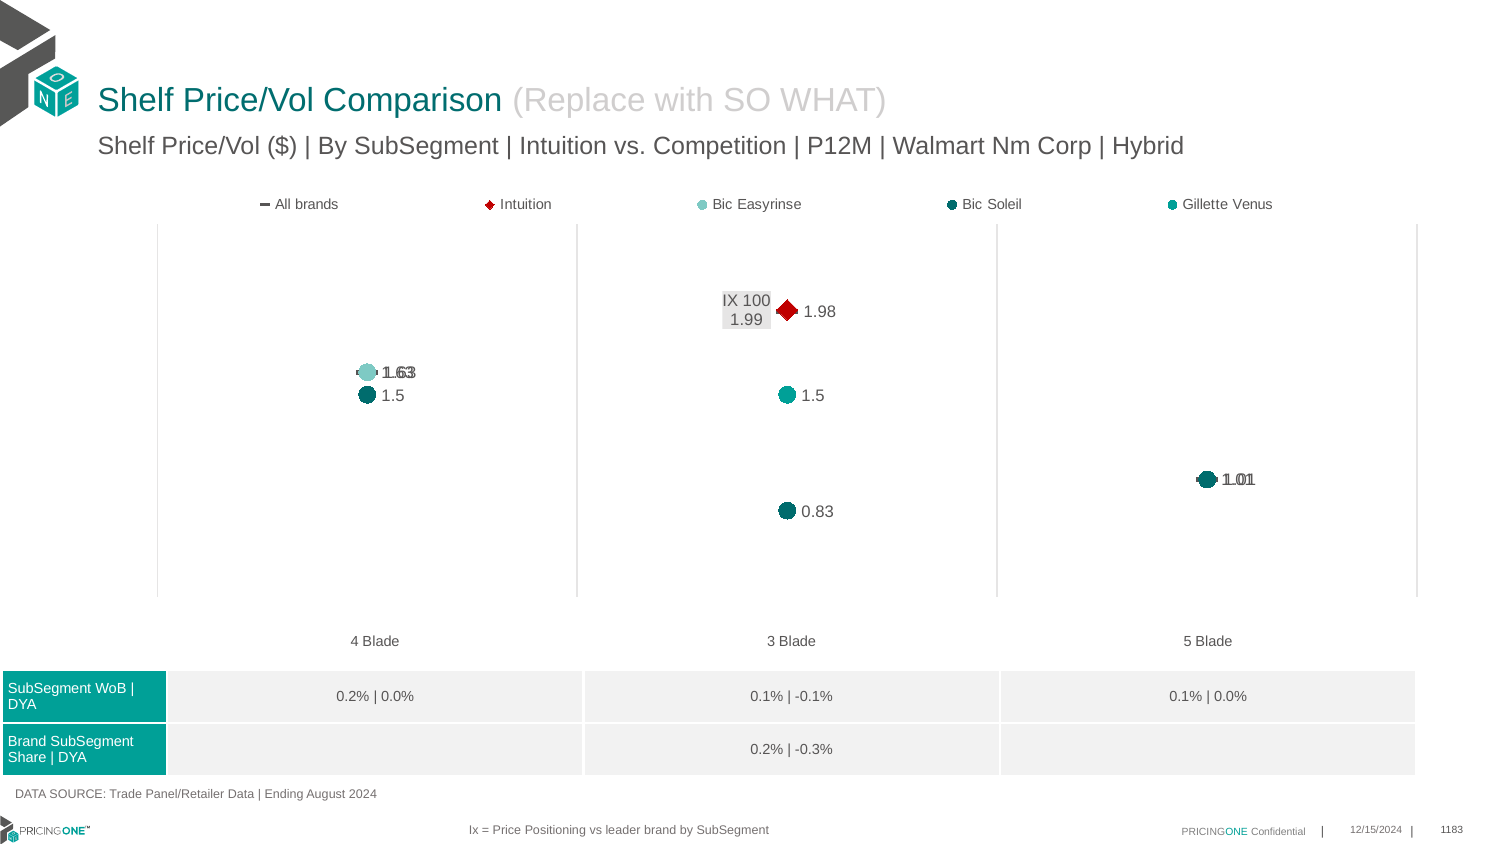

# Shelf Price/Vol Comparison (Replace with SO WHAT)
Shelf Price/Vol ($) | By SubSegment | Intuition vs. Competition | P12M | Walmart Nm Corp | Hybrid

### Chart

| Category | All brands | Intuition | Bic Easyrinse | Bic Soleil | Gillette Venus |
|---|---|---|---|---|---|
| None | 1.63 | None | 1.63 | 1.5 | None |
| IX 100 | 1.98 | 1.99 | None | 0.83 | 1.5 |
| None | 1.01 | None | None | 1.01 | None |
|  | 4 Blade | 3 Blade | 5 Blade |
| --- | --- | --- | --- |
| SubSegment WoB | DYA | 0.2% | 0.0% | 0.1% | -0.1% | 0.1% | 0.0% |
| Brand SubSegment Share | DYA |  | 0.2% | -0.3% |  |
DATA SOURCE: Trade Panel/Retailer Data | Ending August 2024
Ix = Price Positioning vs leader brand by SubSegment
12/15/2024
1183